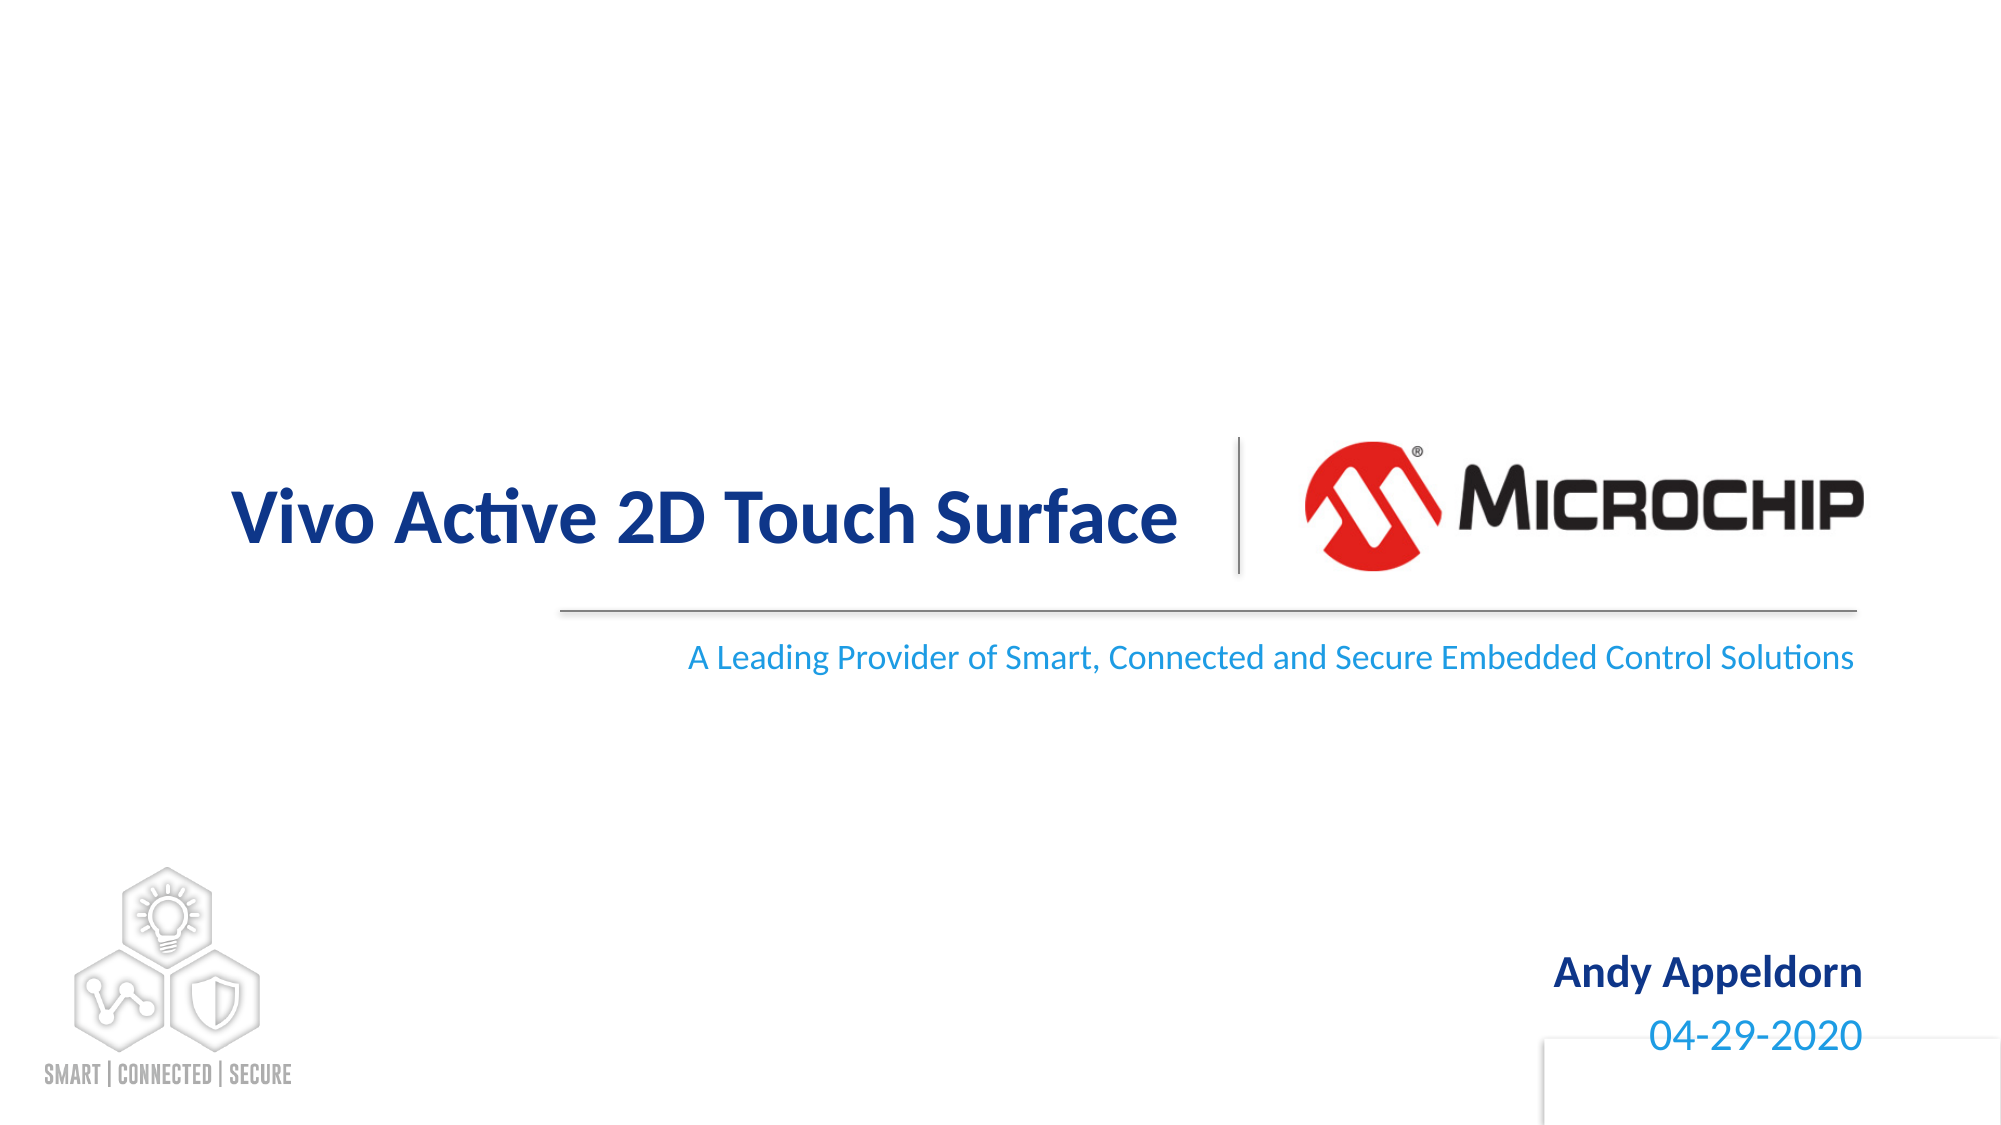

# Vivo Active 2D Touch Surface
Andy Appeldorn
04-29-2020